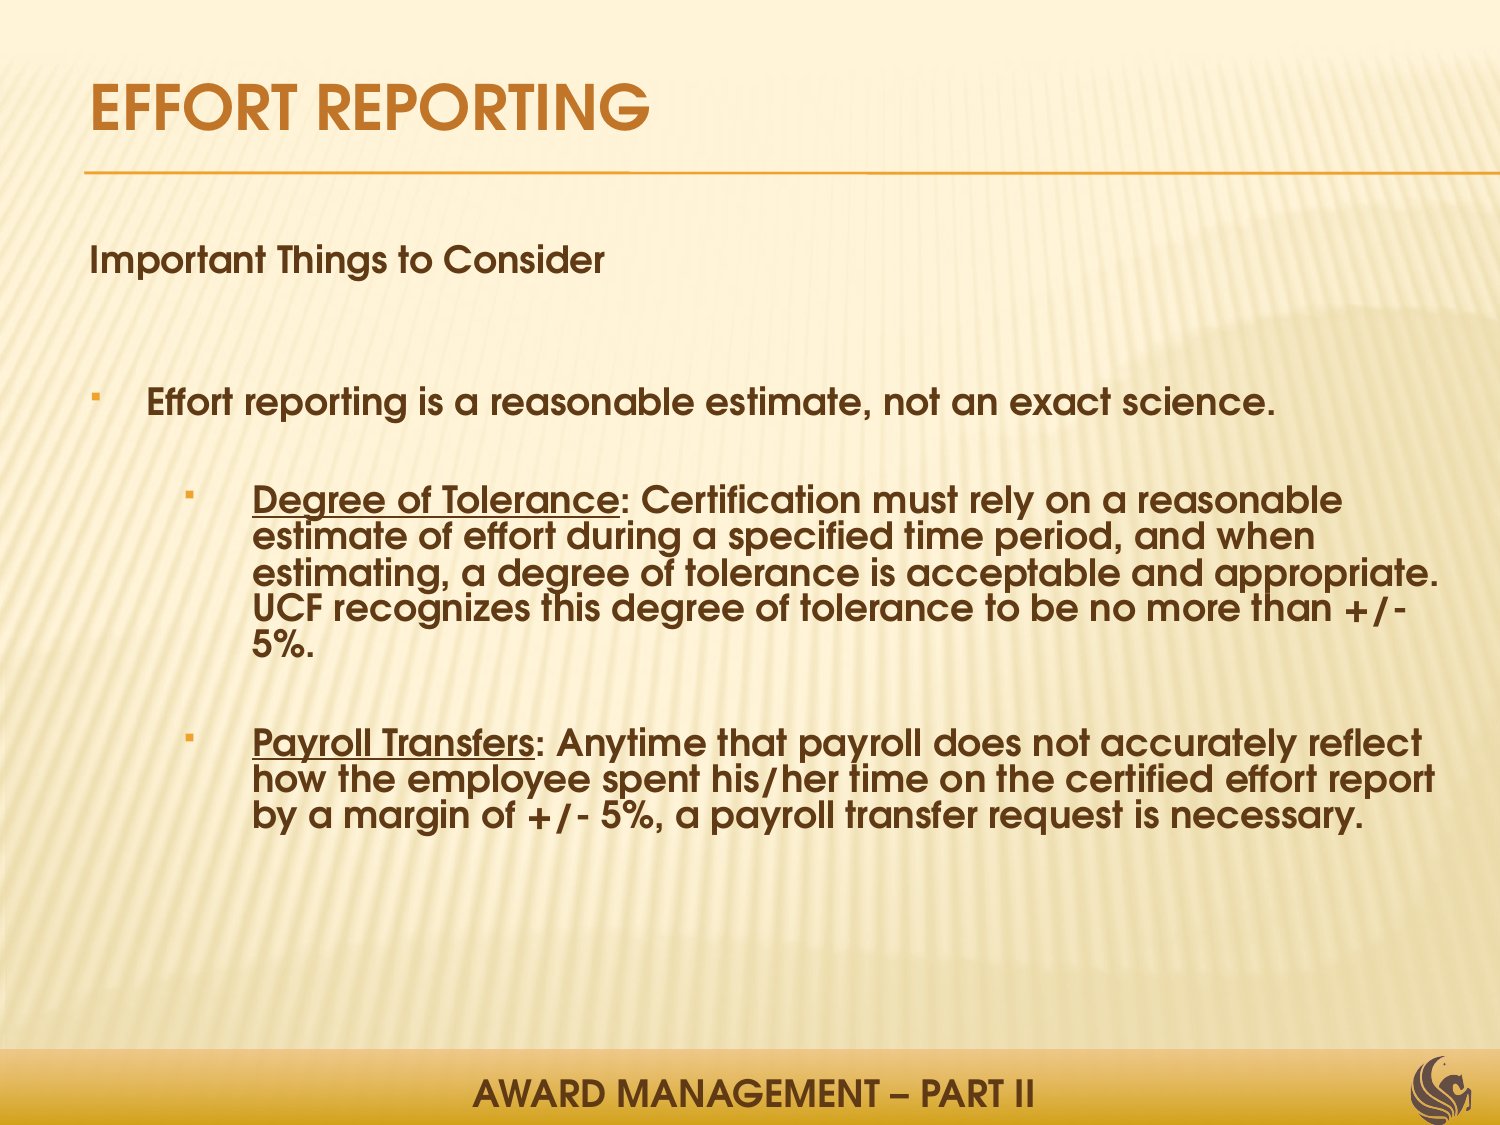

EFFORT REPORTING
Important Things to Consider

Effort reporting is a reasonable estimate, not an exact science.
Degree of Tolerance: Certification must rely on a reasonable estimate of effort during a specified time period, and when estimating, a degree of tolerance is acceptable and appropriate. UCF recognizes this degree of tolerance to be no more than +/- 5%.
Payroll Transfers: Anytime that payroll does not accurately reflect how the employee spent his/her time on the certified effort report by a margin of +/- 5%, a payroll transfer request is necessary.
AWARD MANAGEMENT – PART II